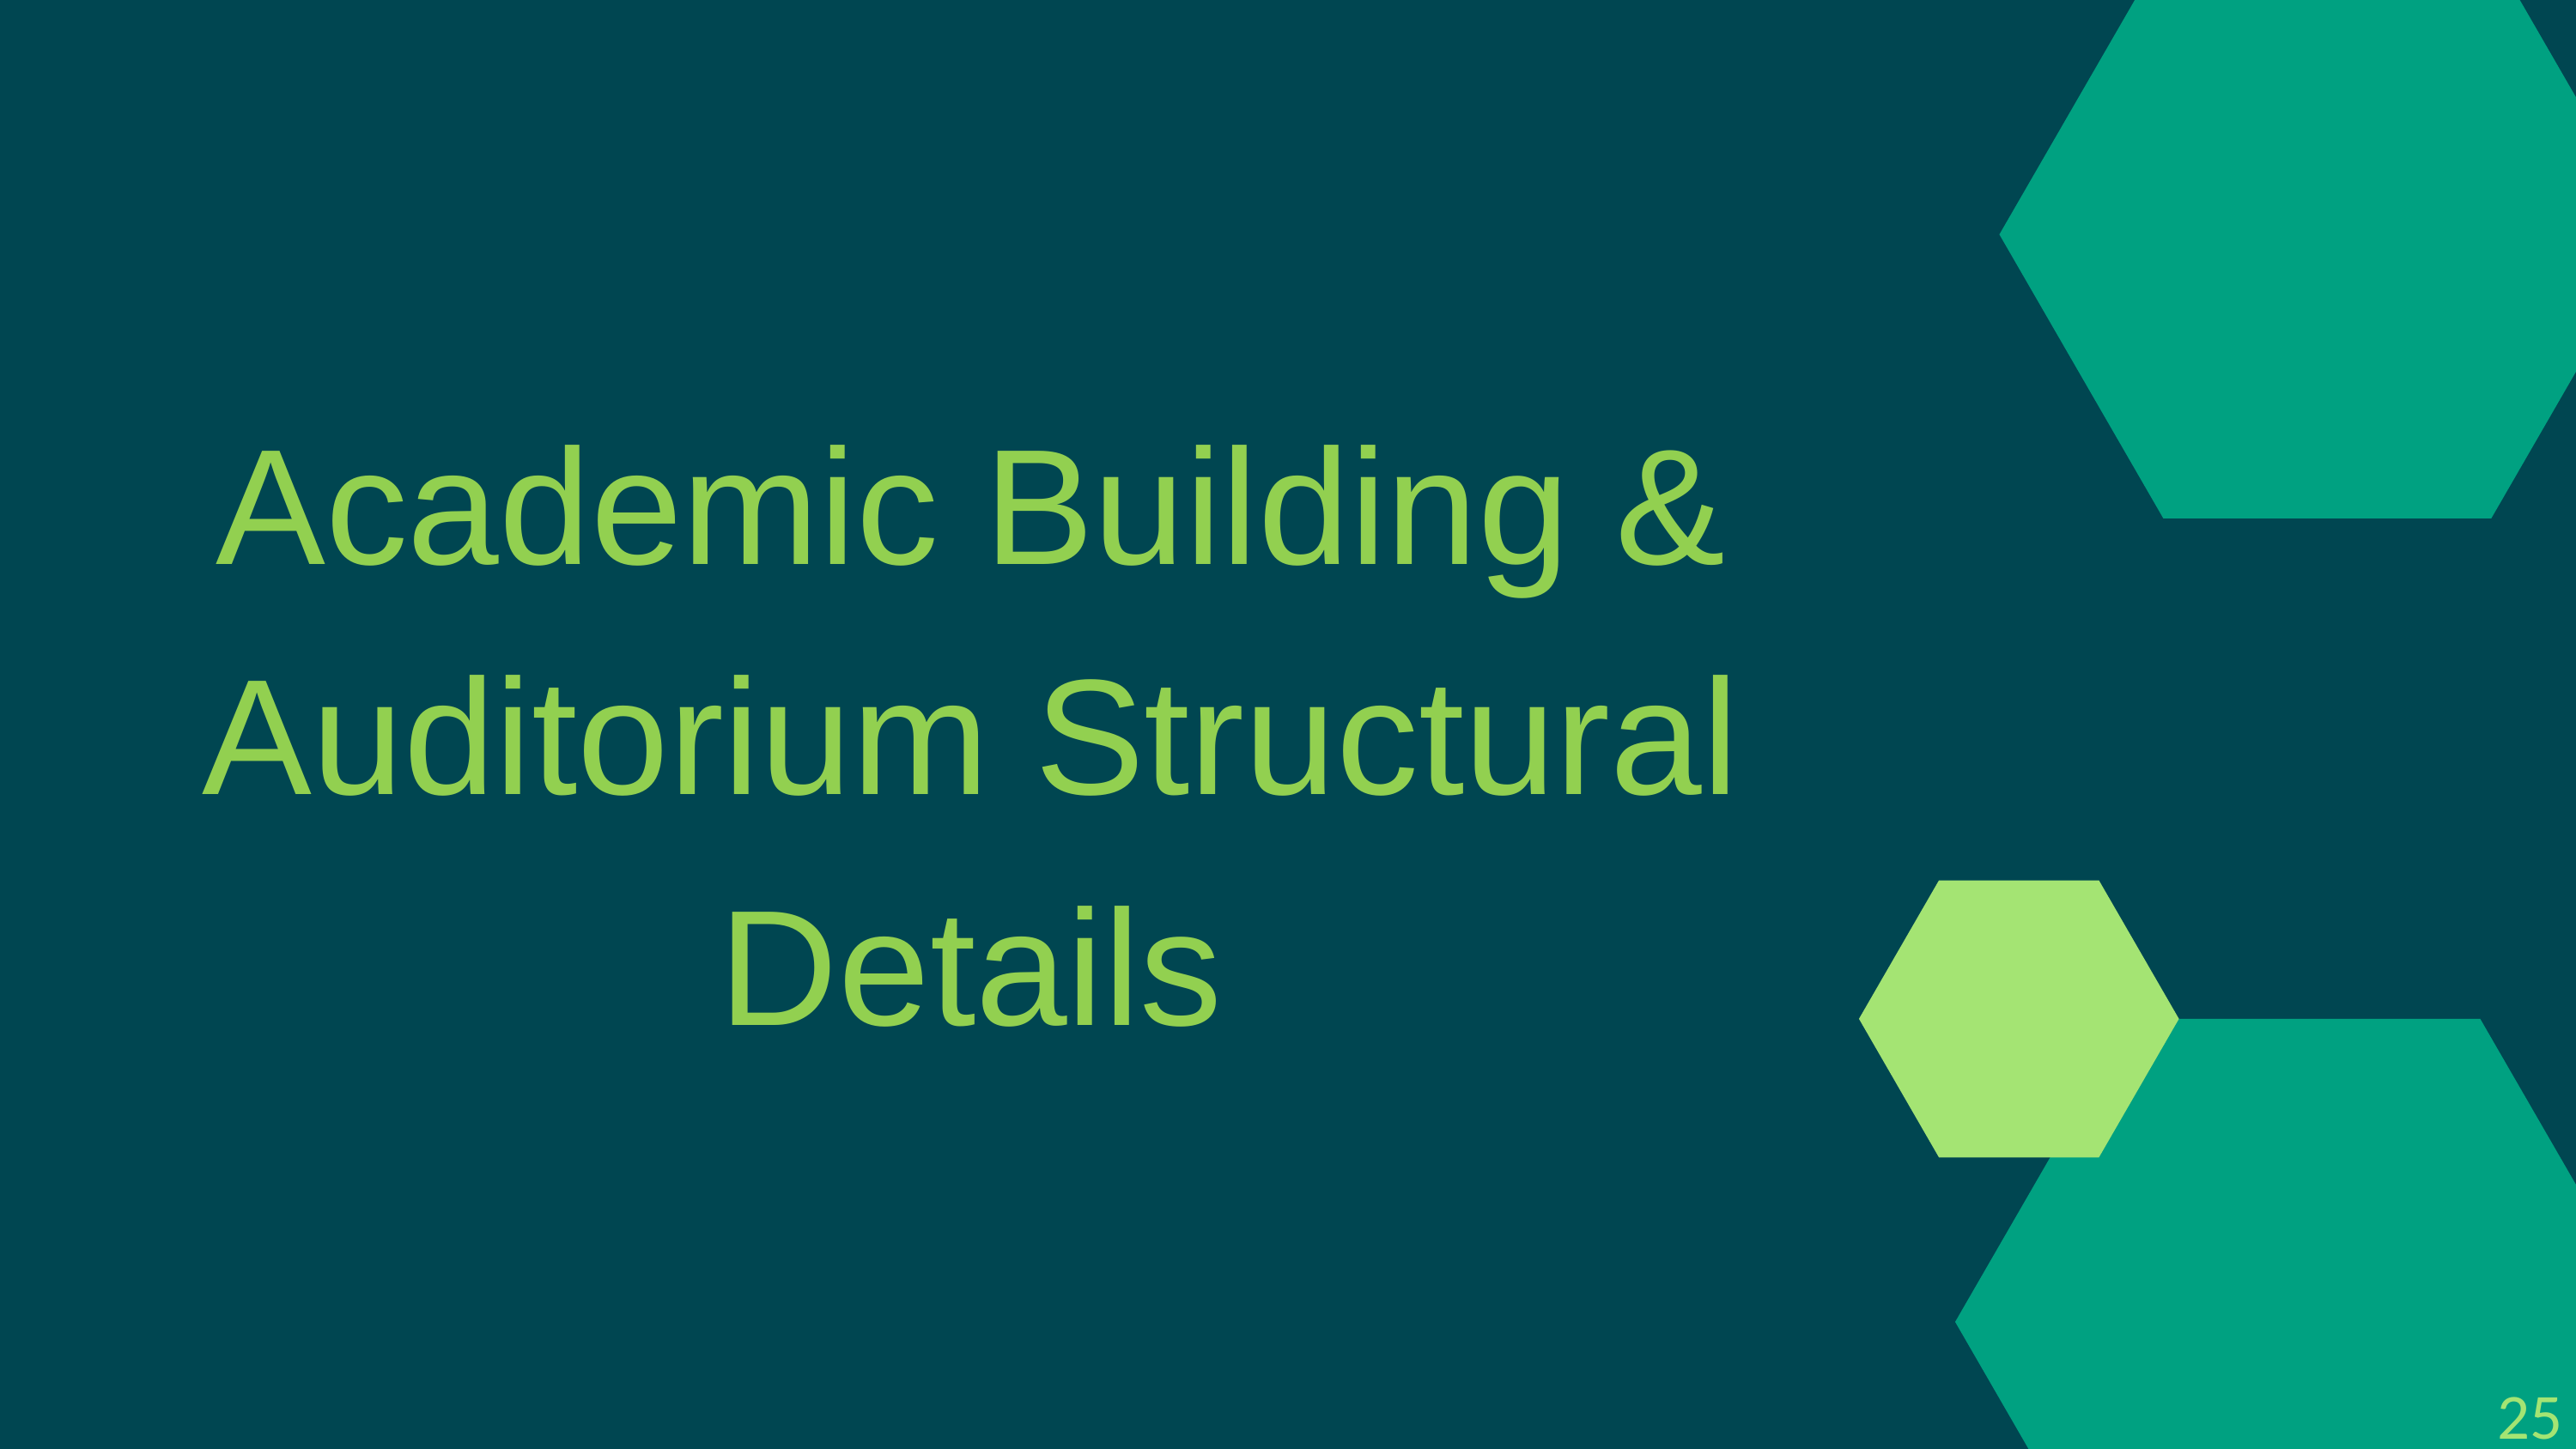

Academic Building & Auditorium Structural Details

25